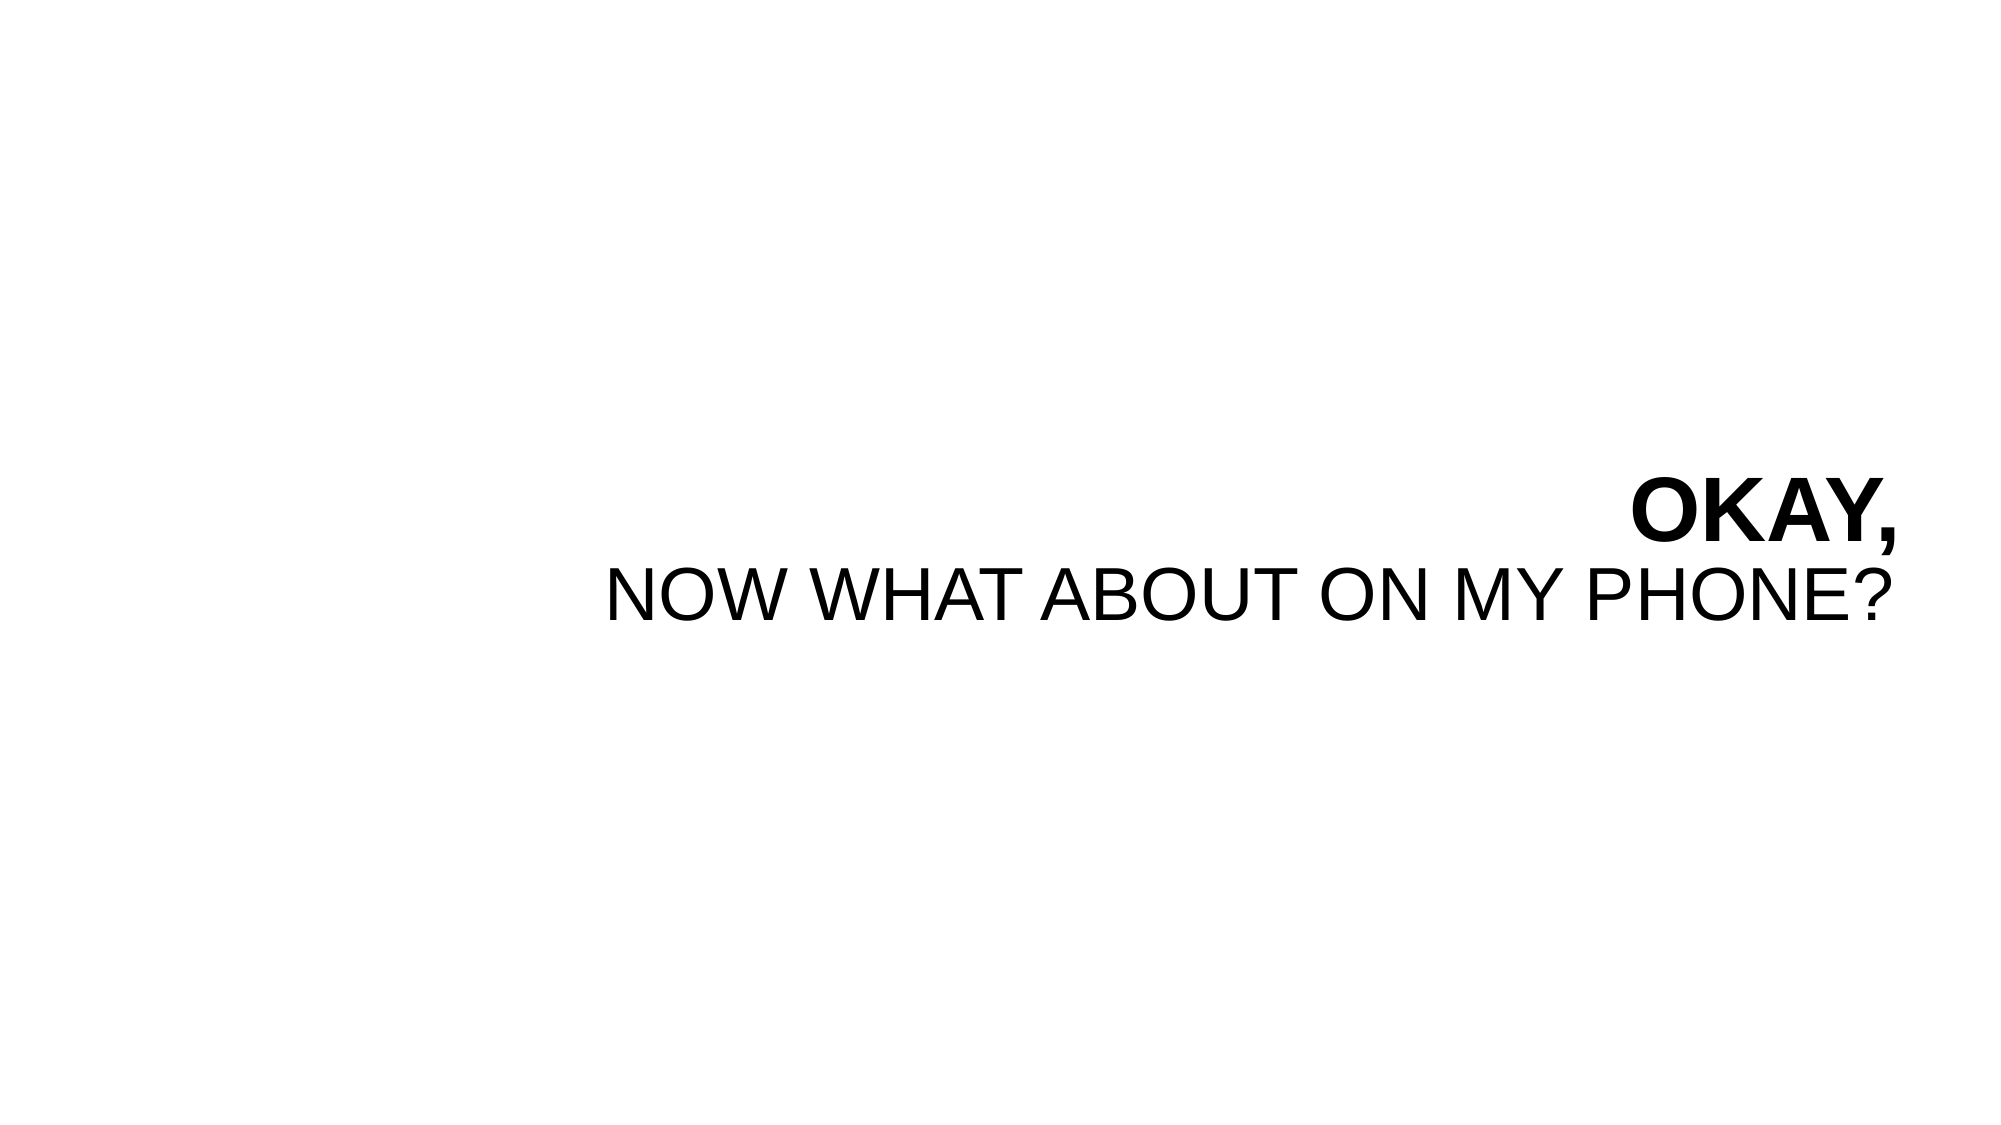

OKAy,
NOW WHAT ABOUT ON MY PHONE?